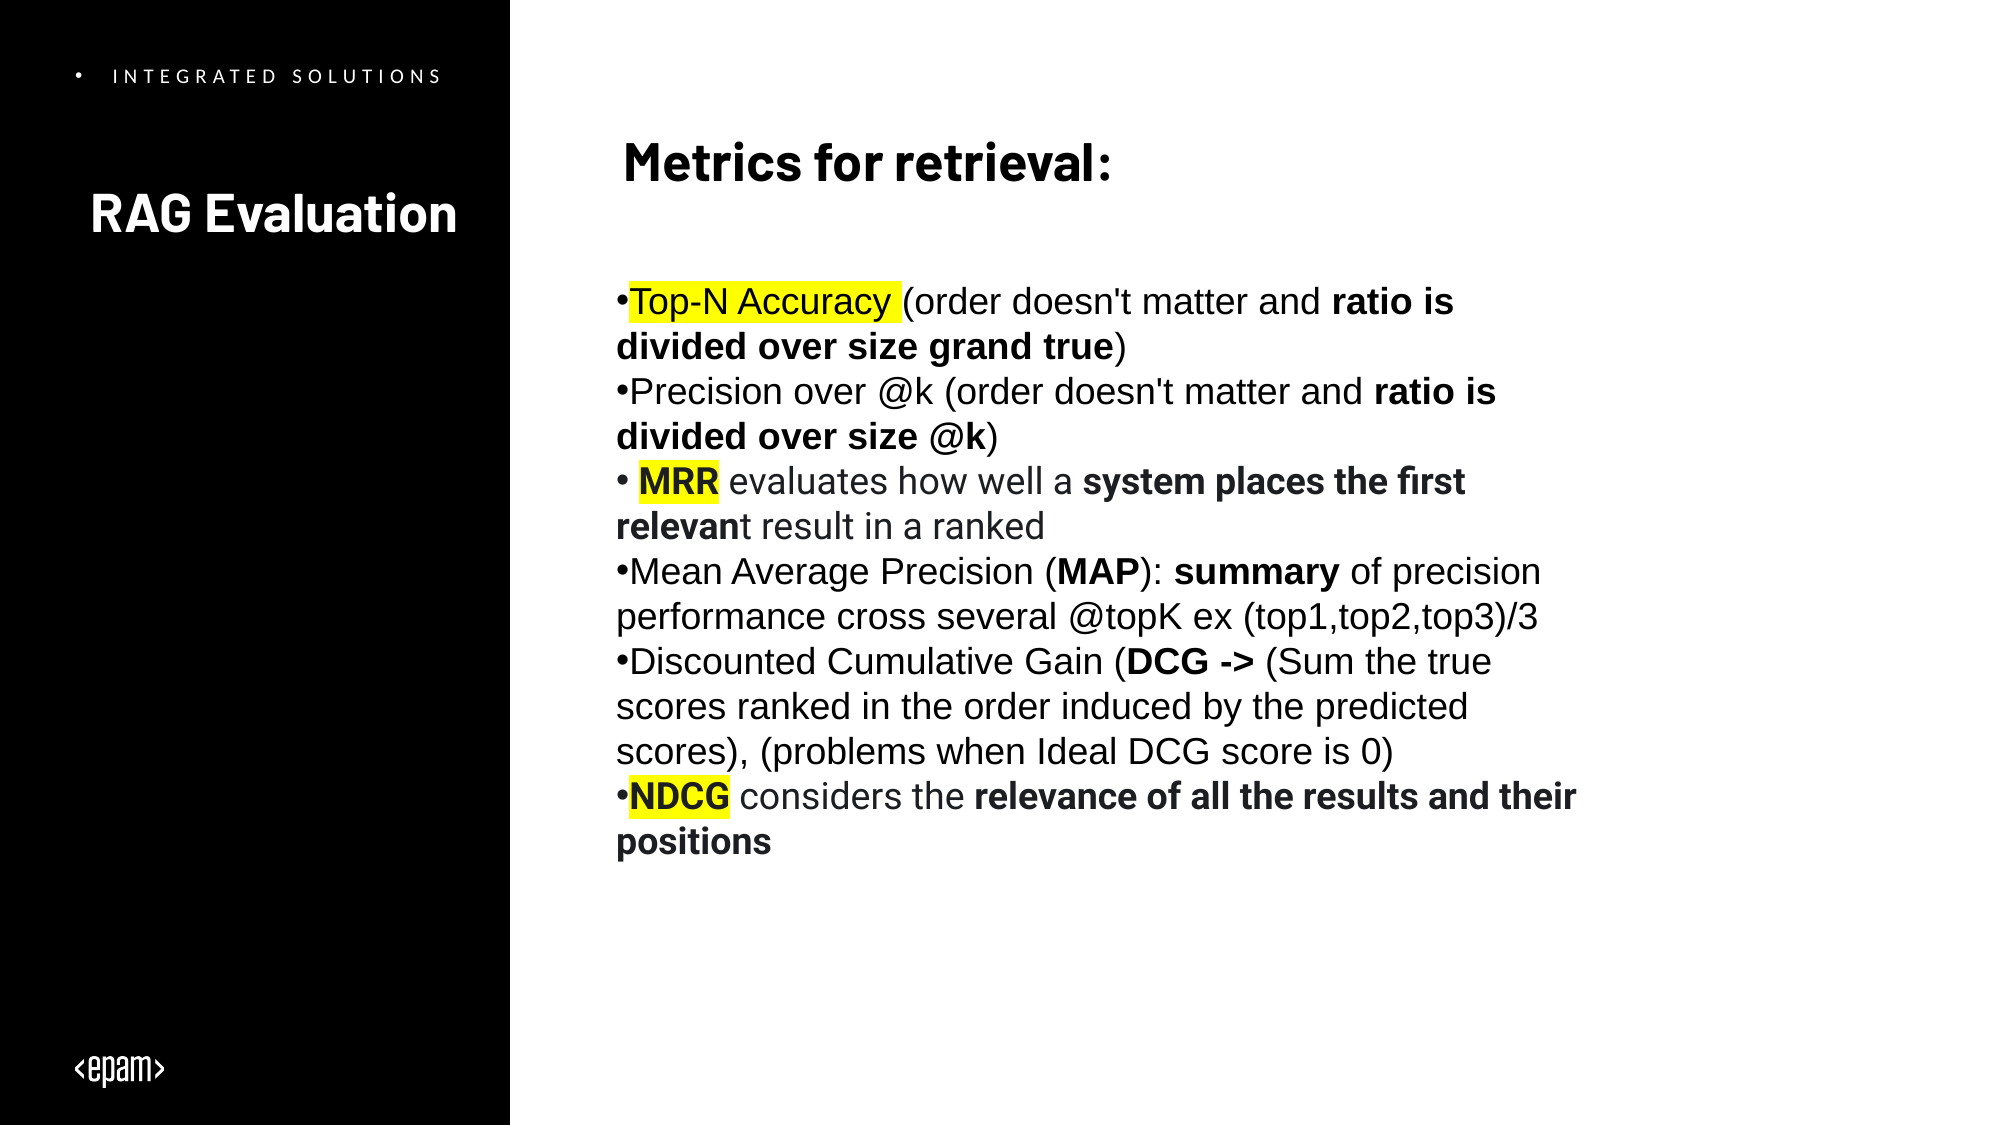

Integrated solutions
Metrics for retrieval:

# RAG Evaluation
Top-N Accuracy (order doesn't matter and ratio is divided over size grand true)
Precision over @k (order doesn't matter and ratio is divided over size @k)
 MRR evaluates how well a system places the first relevant result in a ranked
Mean Average Precision (MAP): summary of precision performance cross several @topK ex (top1,top2,top3)/3
Discounted Cumulative Gain (DCG -> (Sum the true scores ranked in the order induced by the predicted scores), (problems when Ideal DCG score is 0)
NDCG considers the relevance of all the results and their positions